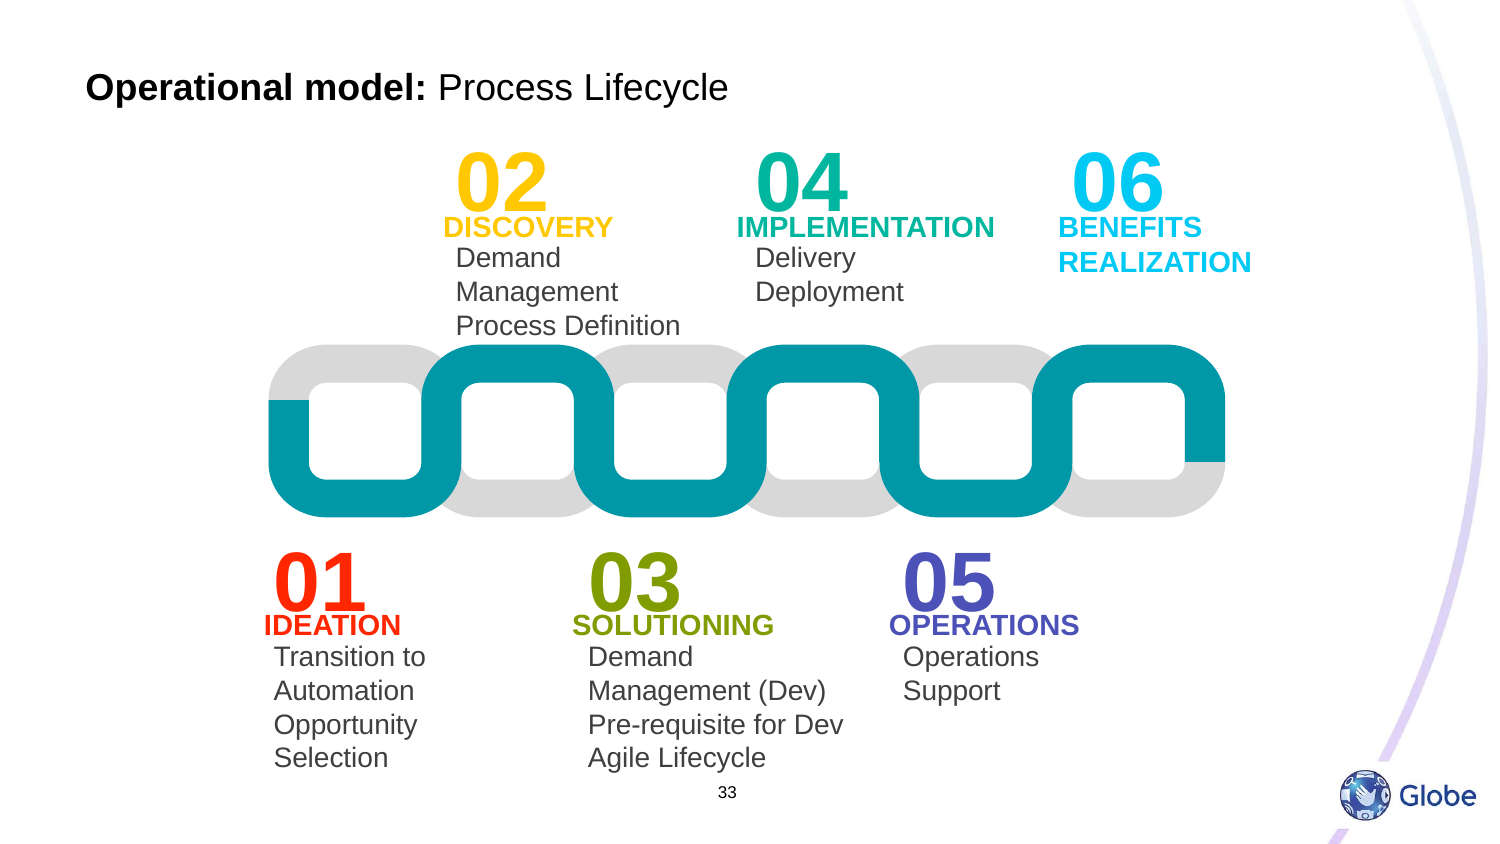

# Operational model: Process Lifecycle
02
04
06
DISCOVERY
IMPLEMENTATION
BENEFITS
REALIZATION
Demand Management Process Definition
Delivery
Deployment

01
03
05
IDEATION
SOLUTIONING
OPERATIONS
Transition to Automation
Opportunity Selection
Demand Management (Dev)
Pre-requisite for Dev
Agile Lifecycle
Operations
Support